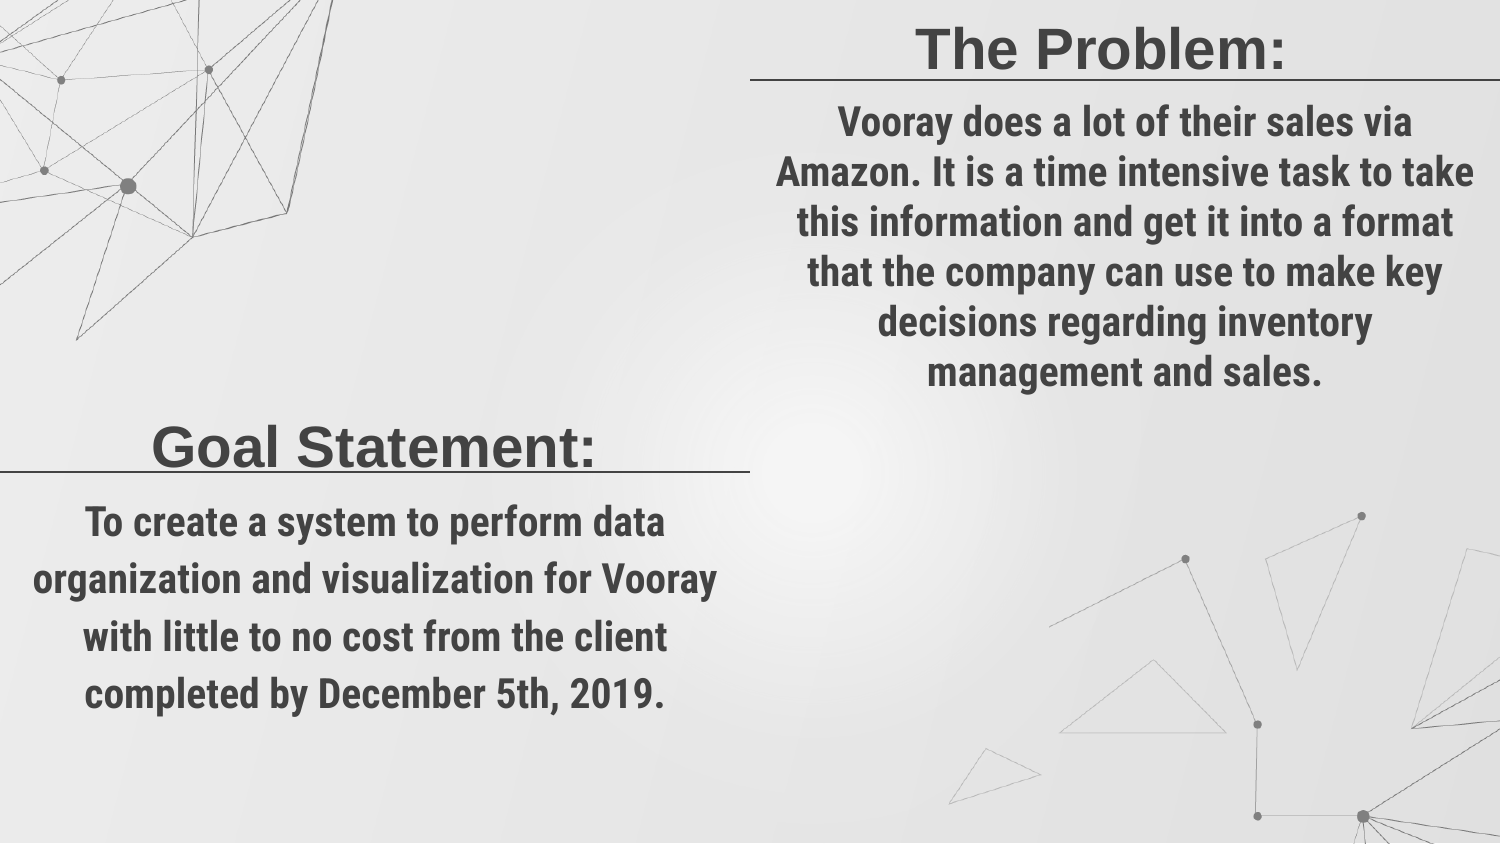

# The Problem:
Vooray does a lot of their sales via Amazon. It is a time intensive task to take this information and get it into a format that the company can use to make key decisions regarding inventory management and sales.
Goal Statement:

To create a system to perform data organization and visualization for Vooray with little to no cost from the client completed by December 5th, 2019.